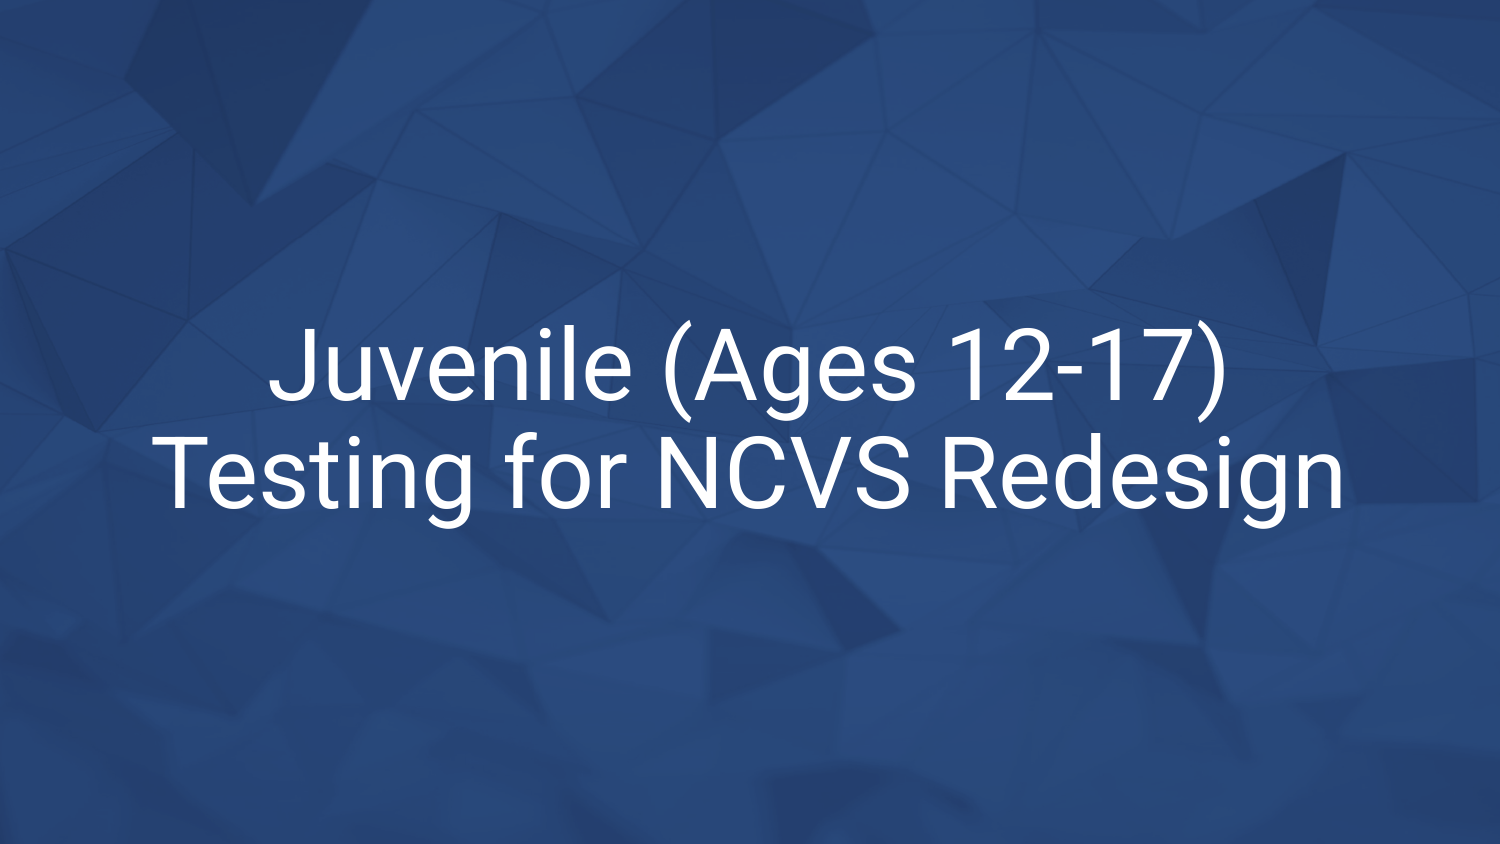

# Juvenile (Ages 12-17) Testing for NCVS Redesign